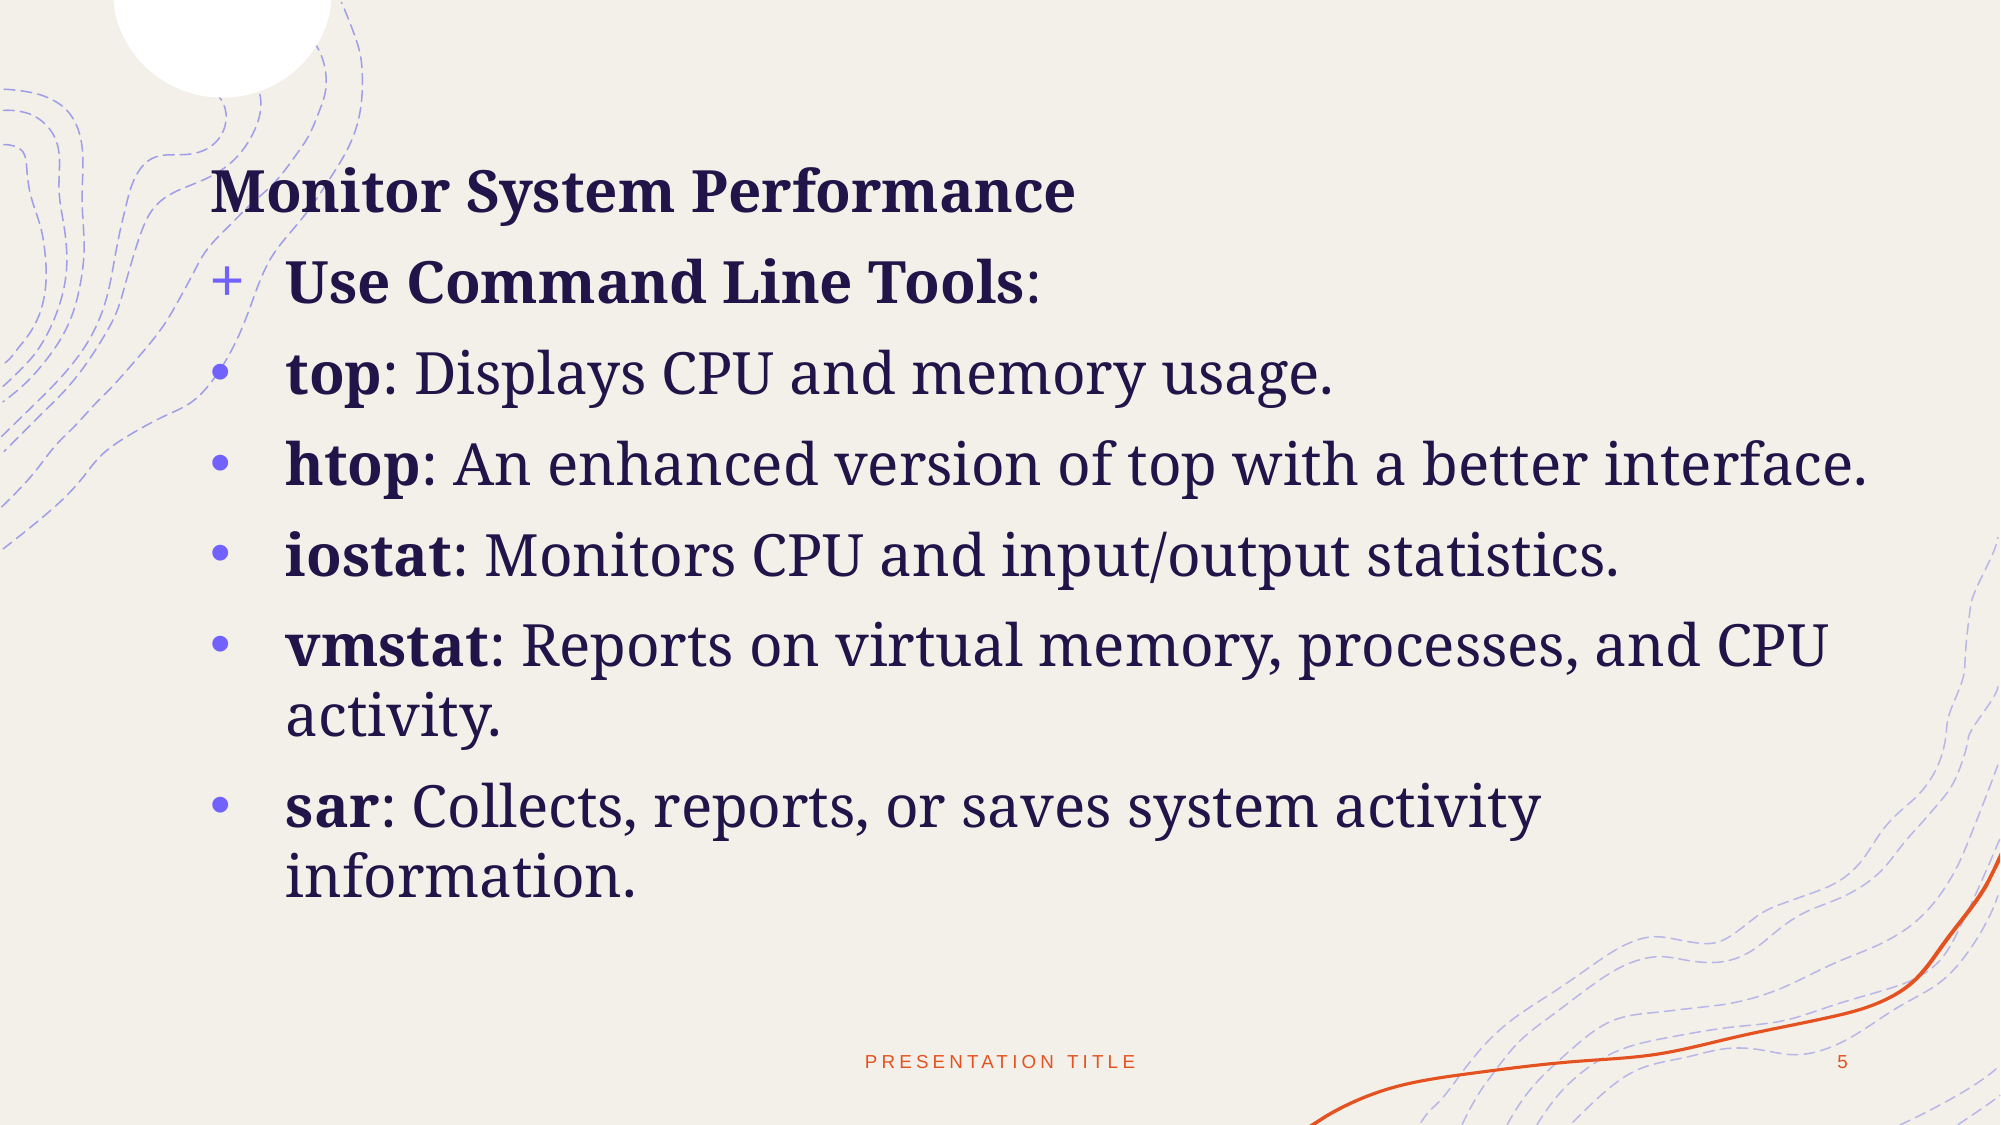

Monitor System Performance
Use Command Line Tools:
top: Displays CPU and memory usage.
htop: An enhanced version of top with a better interface.
iostat: Monitors CPU and input/output statistics.
vmstat: Reports on virtual memory, processes, and CPU activity.
sar: Collects, reports, or saves system activity information.
PRESENTATION TITLE
5